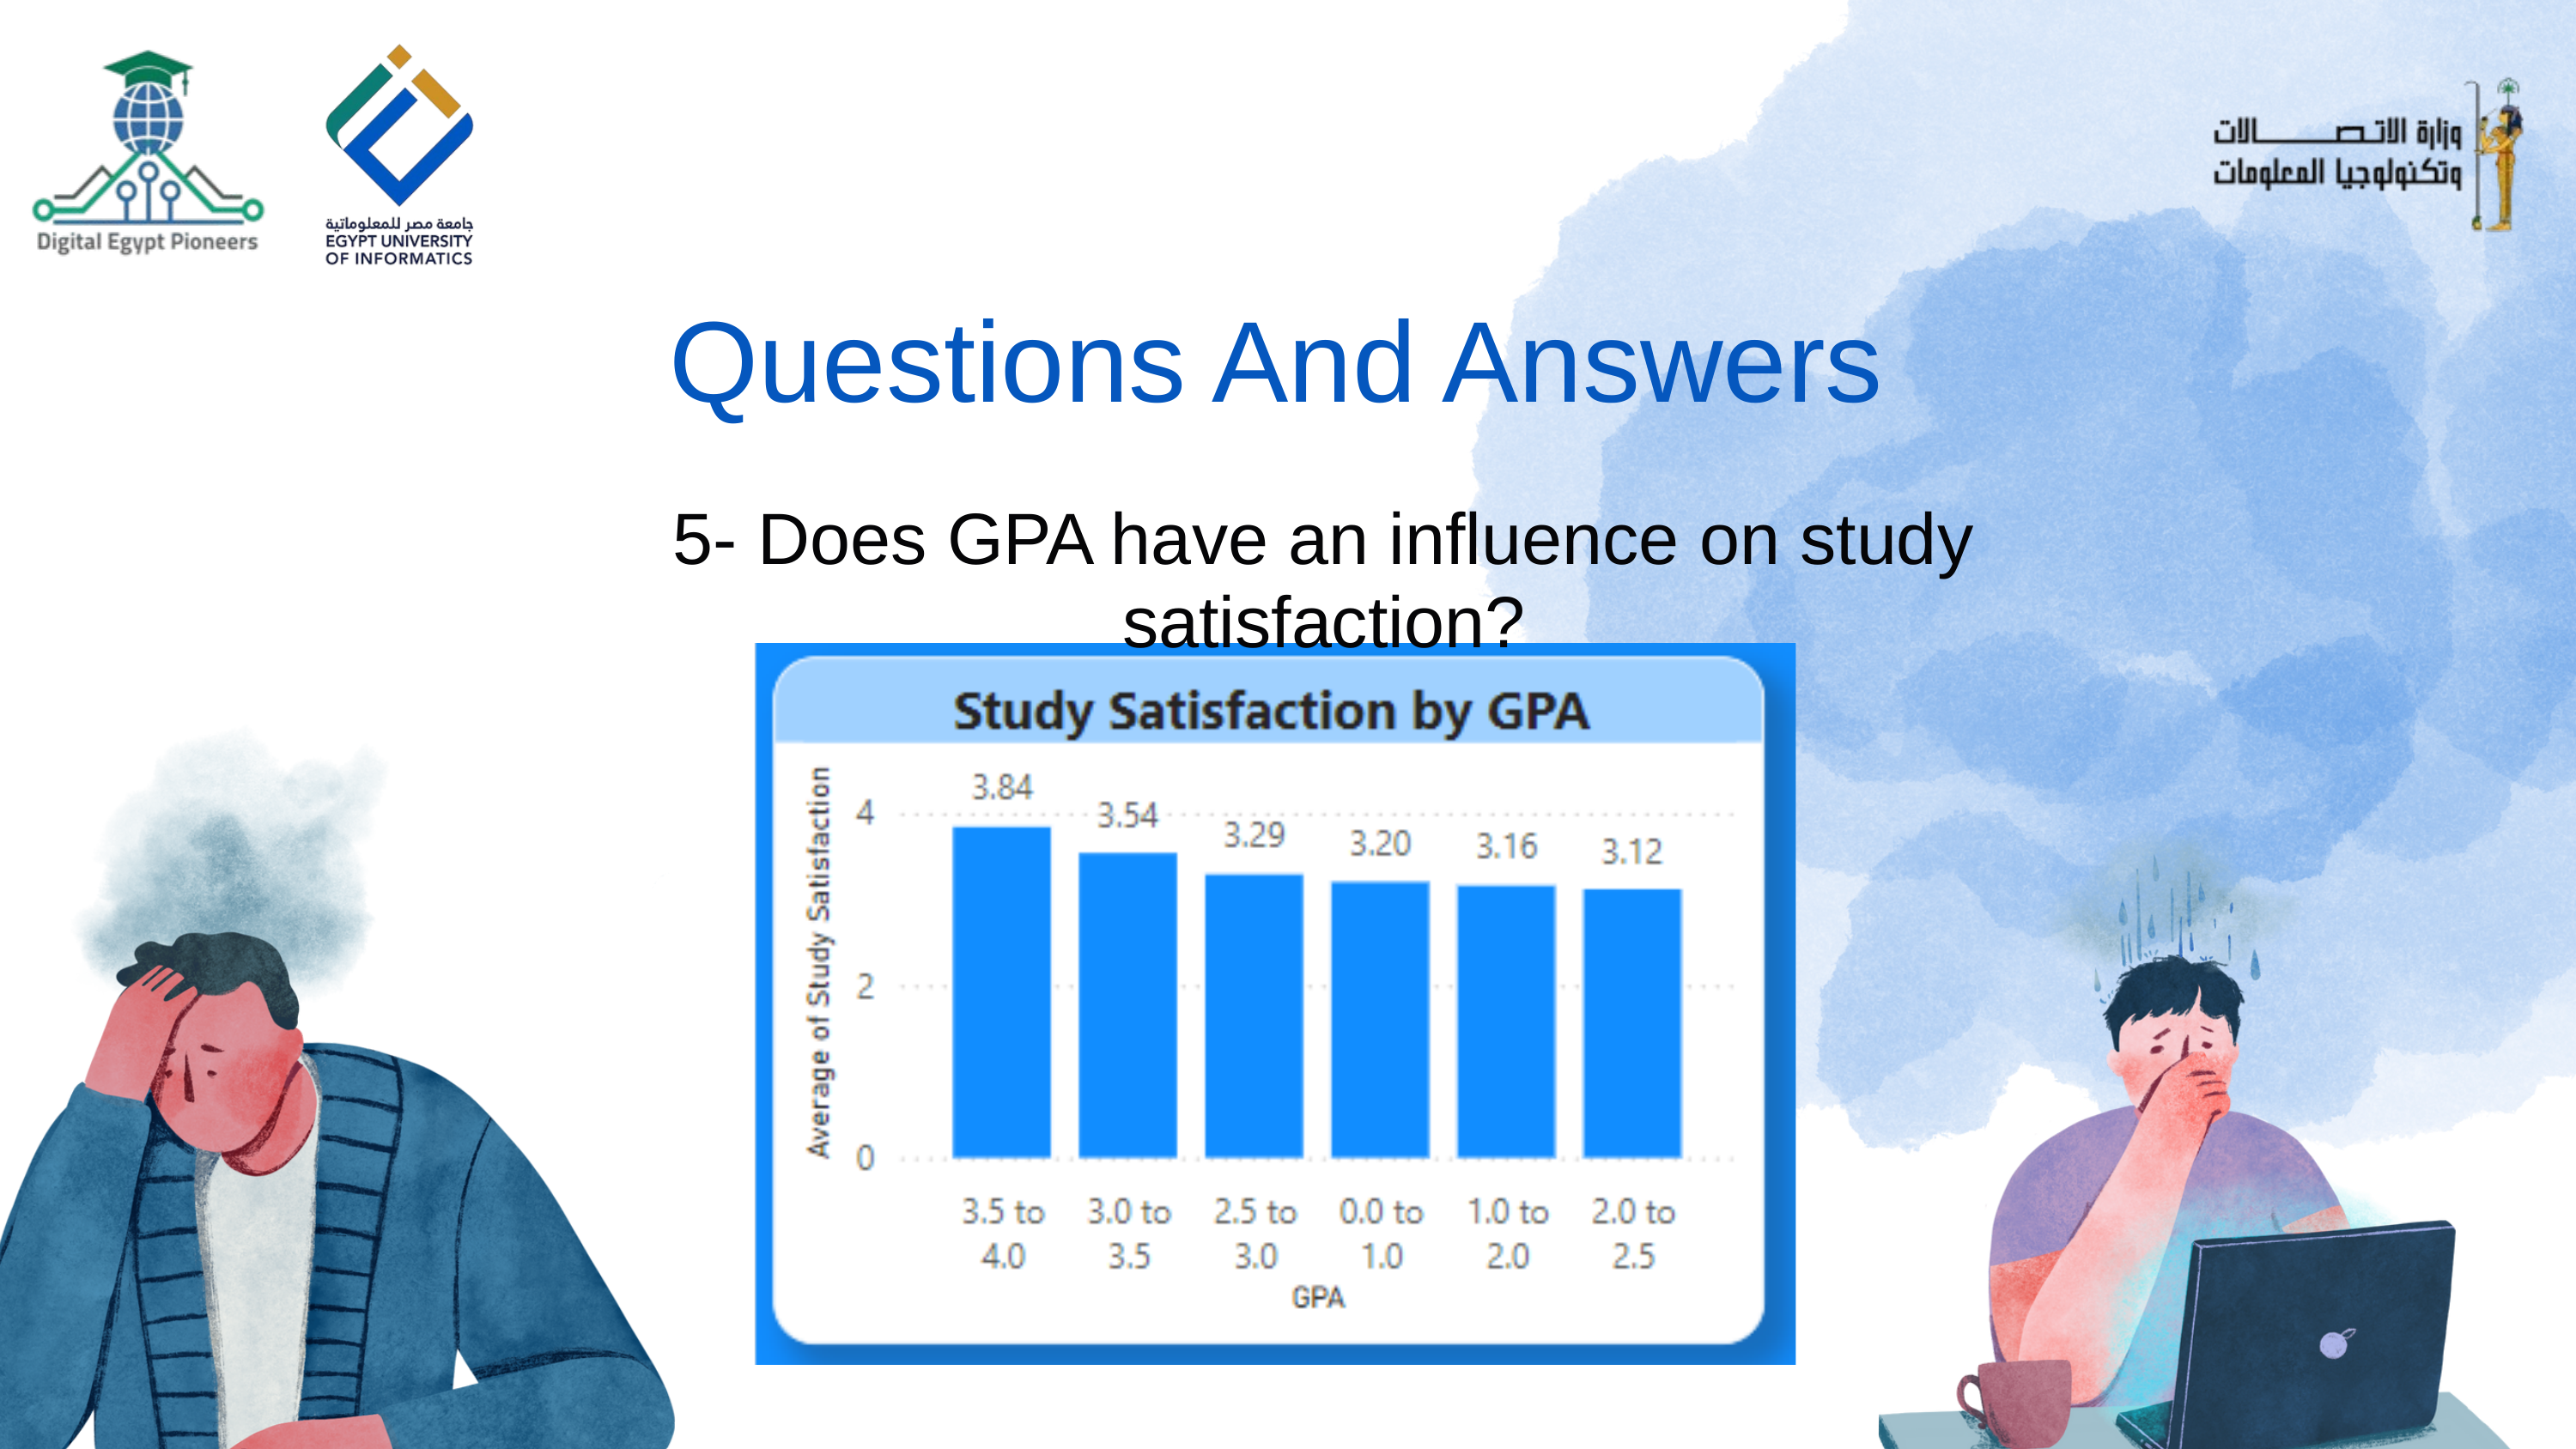

01 - INTRODUCTION
Questions And Answers
PeT
5- Does GPA have an influence on study satisfaction?